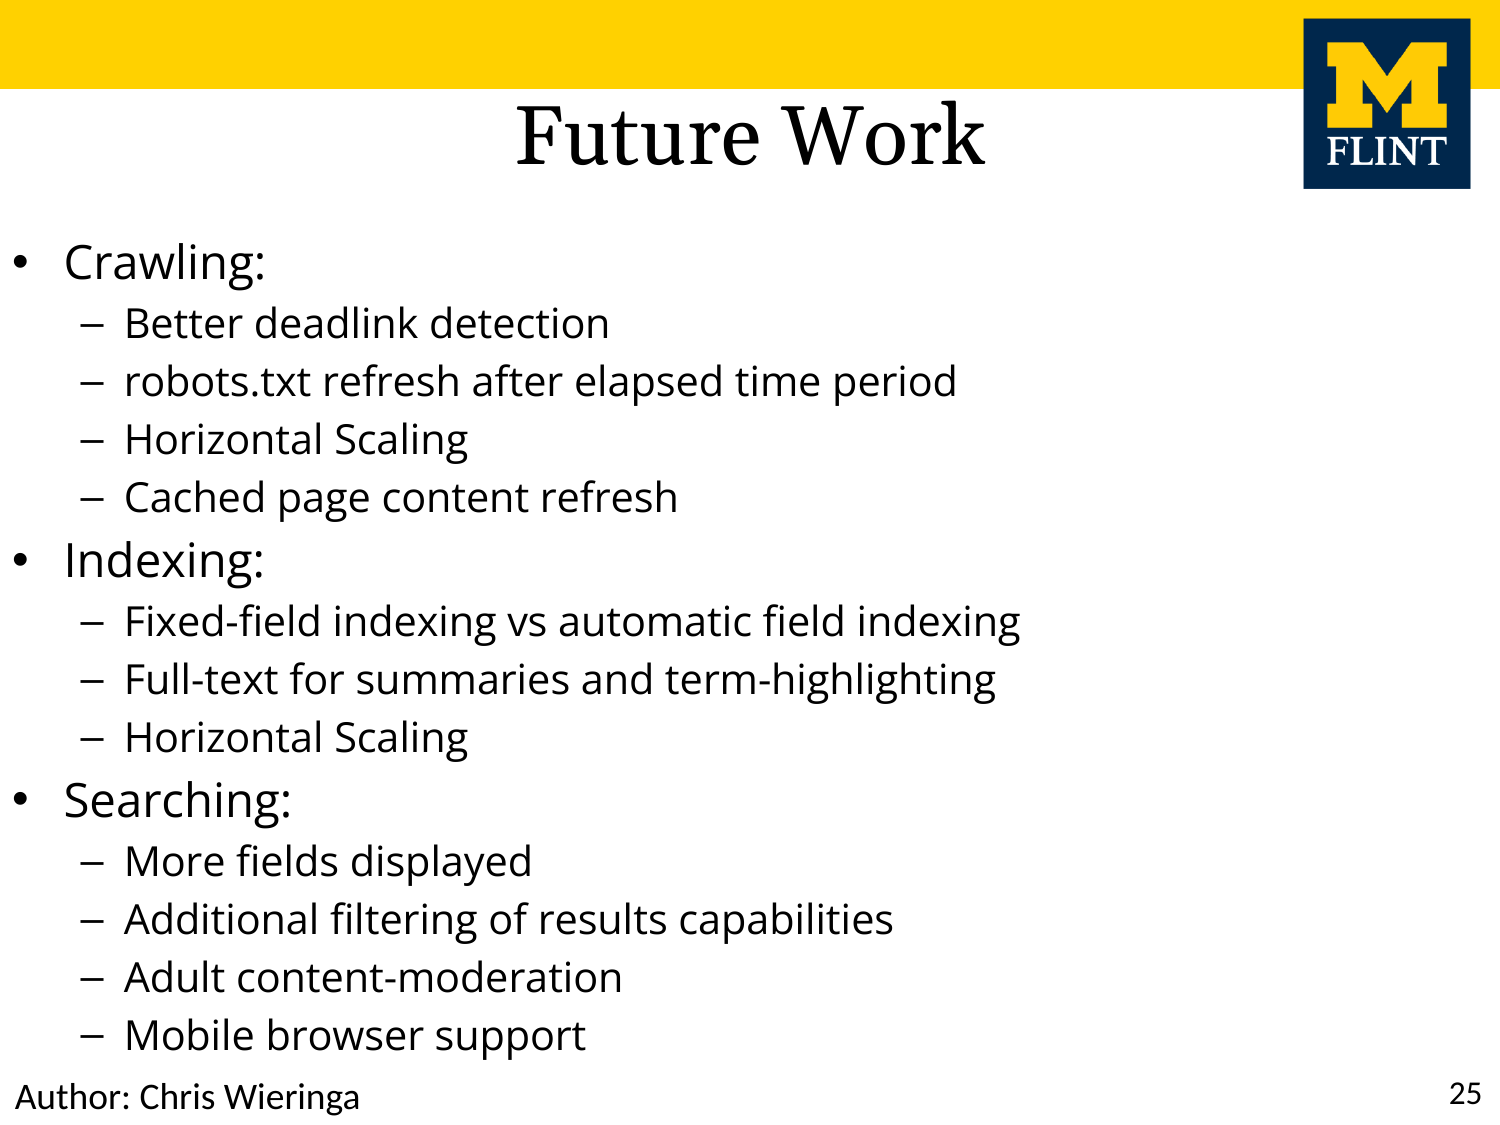

# Future Work
Crawling:
Better deadlink detection
robots.txt refresh after elapsed time period
Horizontal Scaling
Cached page content refresh
Indexing:
Fixed-field indexing vs automatic field indexing
Full-text for summaries and term-highlighting
Horizontal Scaling
Searching:
More fields displayed
Additional filtering of results capabilities
Adult content-moderation
Mobile browser support

25
Author: Chris Wieringa